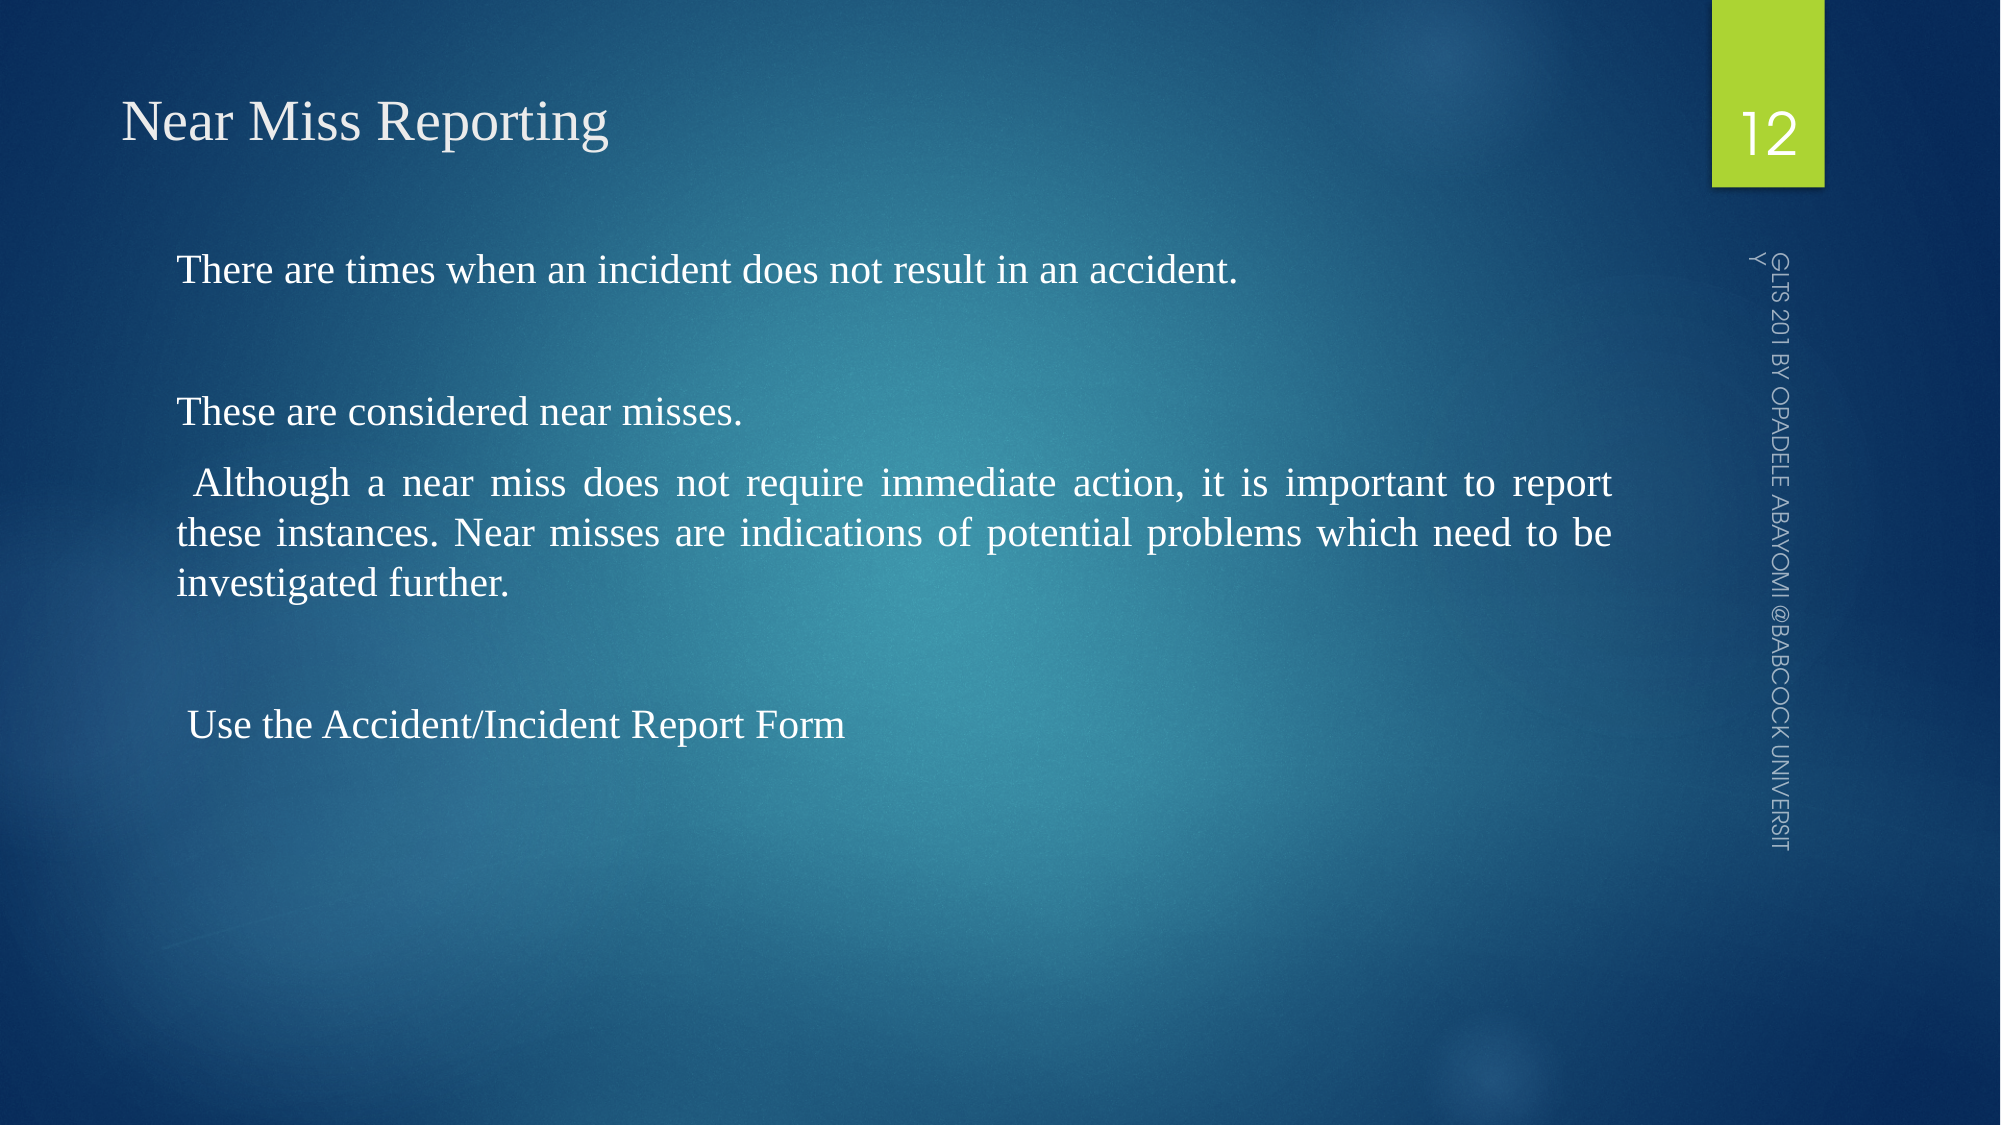

12
# Near Miss Reporting
There are times when an incident does not result in an accident.

These are considered near misses.
 Although a near miss does not require immediate action, it is important to report these instances. Near misses are indications of potential problems which need to be investigated further.

 Use the Accident/Incident Report Form
GLTS 201 BY OPADELE ABAYOMI @BABCOCK UNIVERSITY